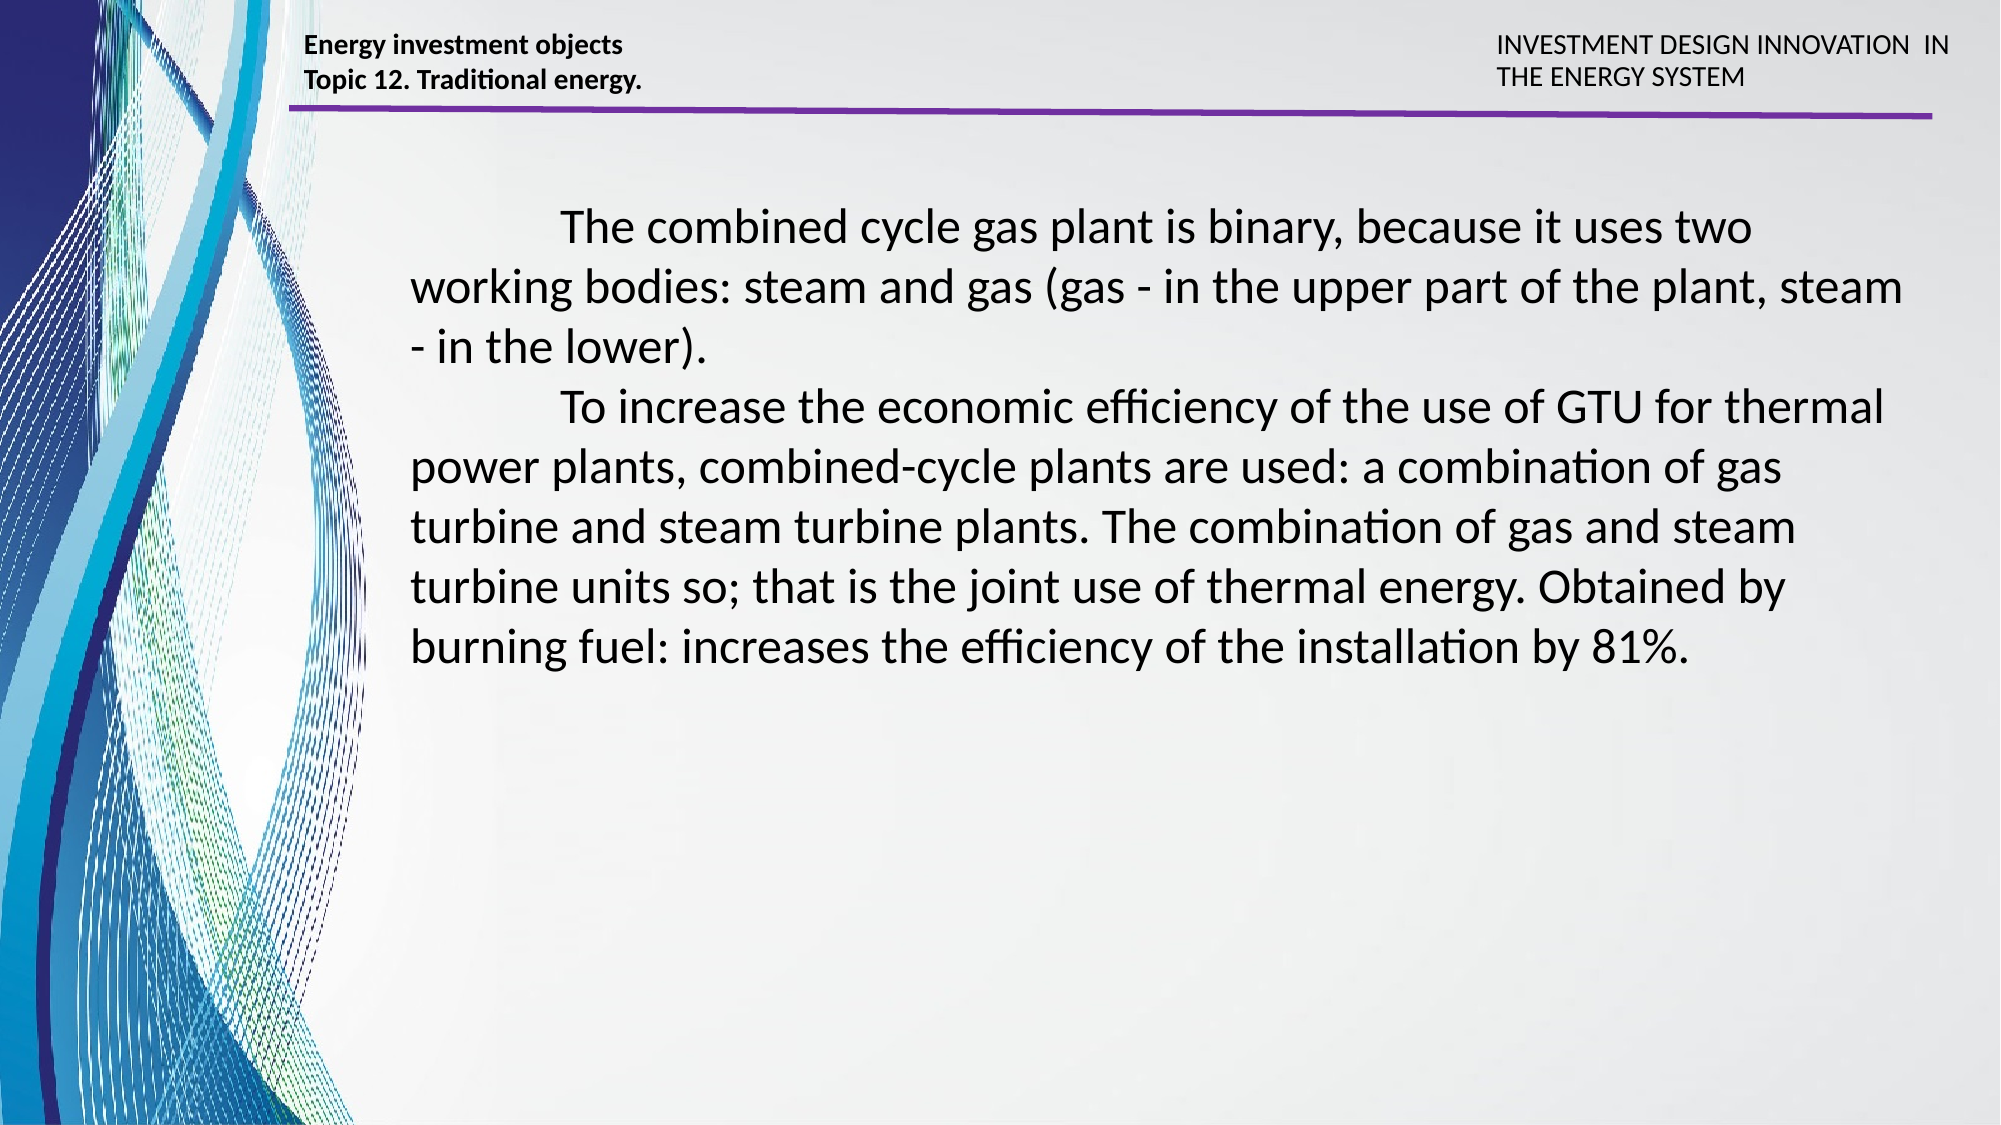

Energy investment objects
Topic 12. Traditional energy.
INVESTMENT DESIGN INNOVATION  IN
THE ENERGY SYSTEM
	The combined cycle gas plant is binary, because it uses two working bodies: steam and gas (gas - in the upper part of the plant, steam - in the lower).
	To increase the economic efficiency of the use of GTU for thermal power plants, combined-cycle plants are used: a combination of gas turbine and steam turbine plants. The combination of gas and steam turbine units so; that is the joint use of thermal energy. Obtained by burning fuel: increases the efficiency of the installation by 81%.